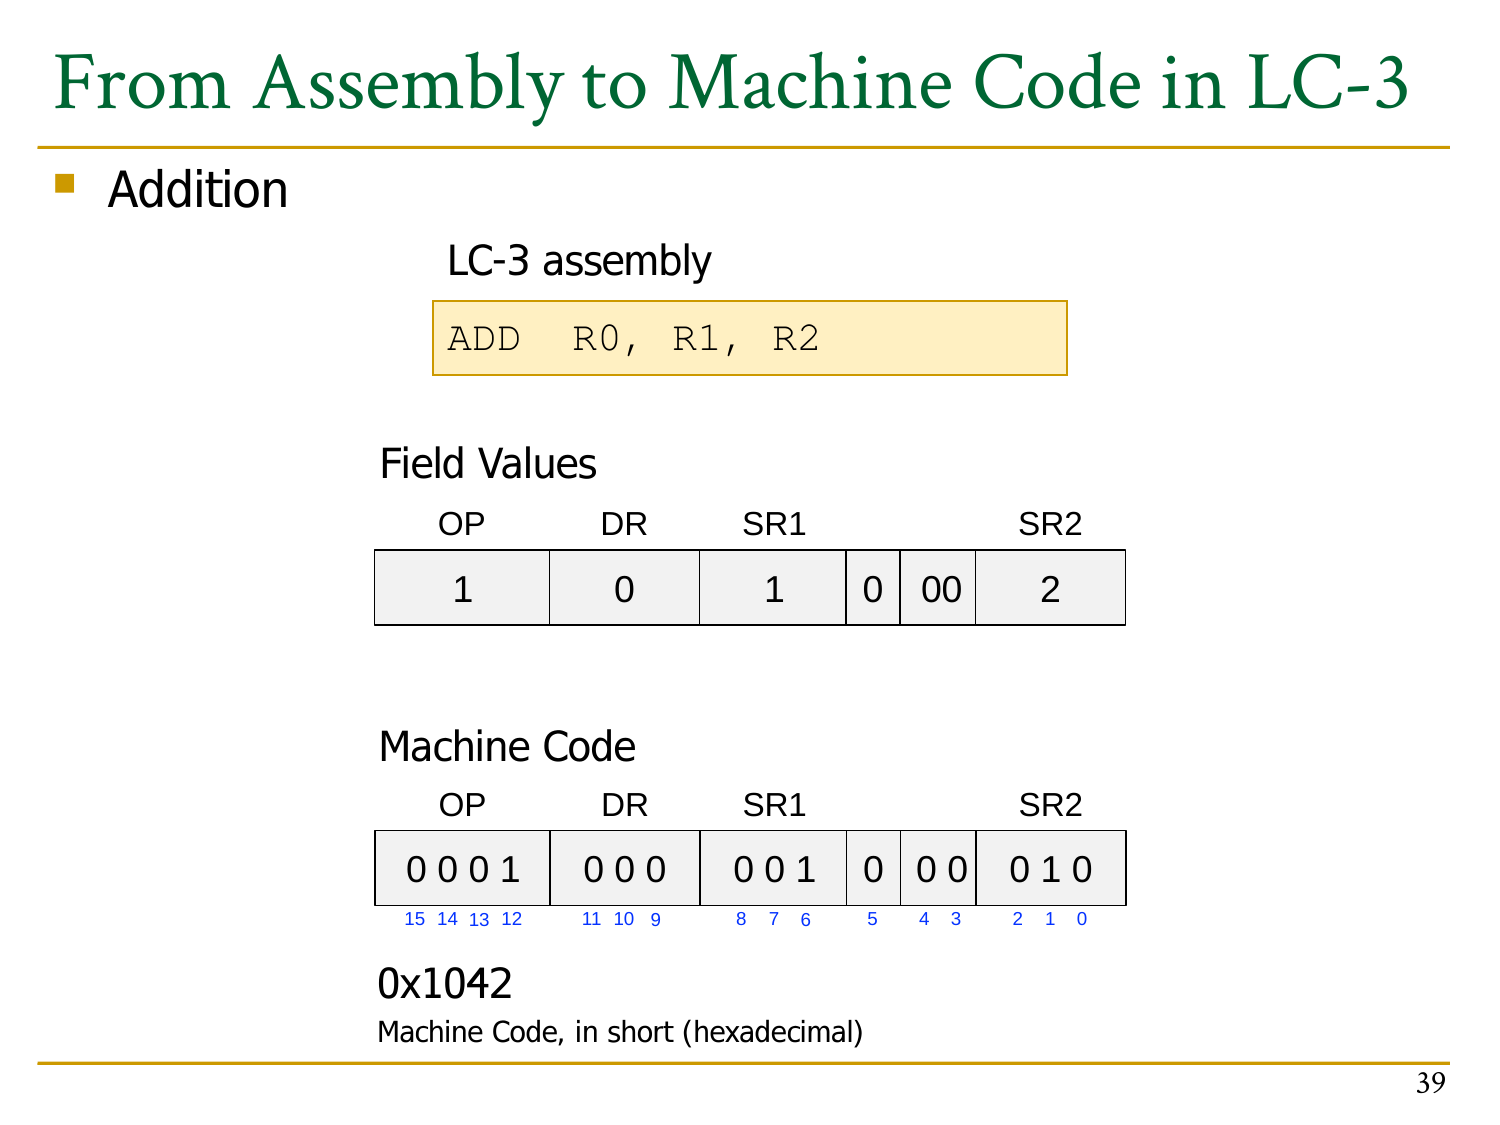

# From Assembly to Machine Code in LC-3
Addition
LC-3 assembly
ADD  R0, R1, R2
Field Values
OP
DR
SR1
SR2
1
0
1
0
00
2
Machine Code
OP
DR
SR1
SR2
0 0 0 1
0 0 0
0 0 1
0
0 0
0 1 0
2
1
15
14
11
10
8
7
4
12
9
6
5
3
0
13
0x1042
Machine Code, in short (hexadecimal)
39